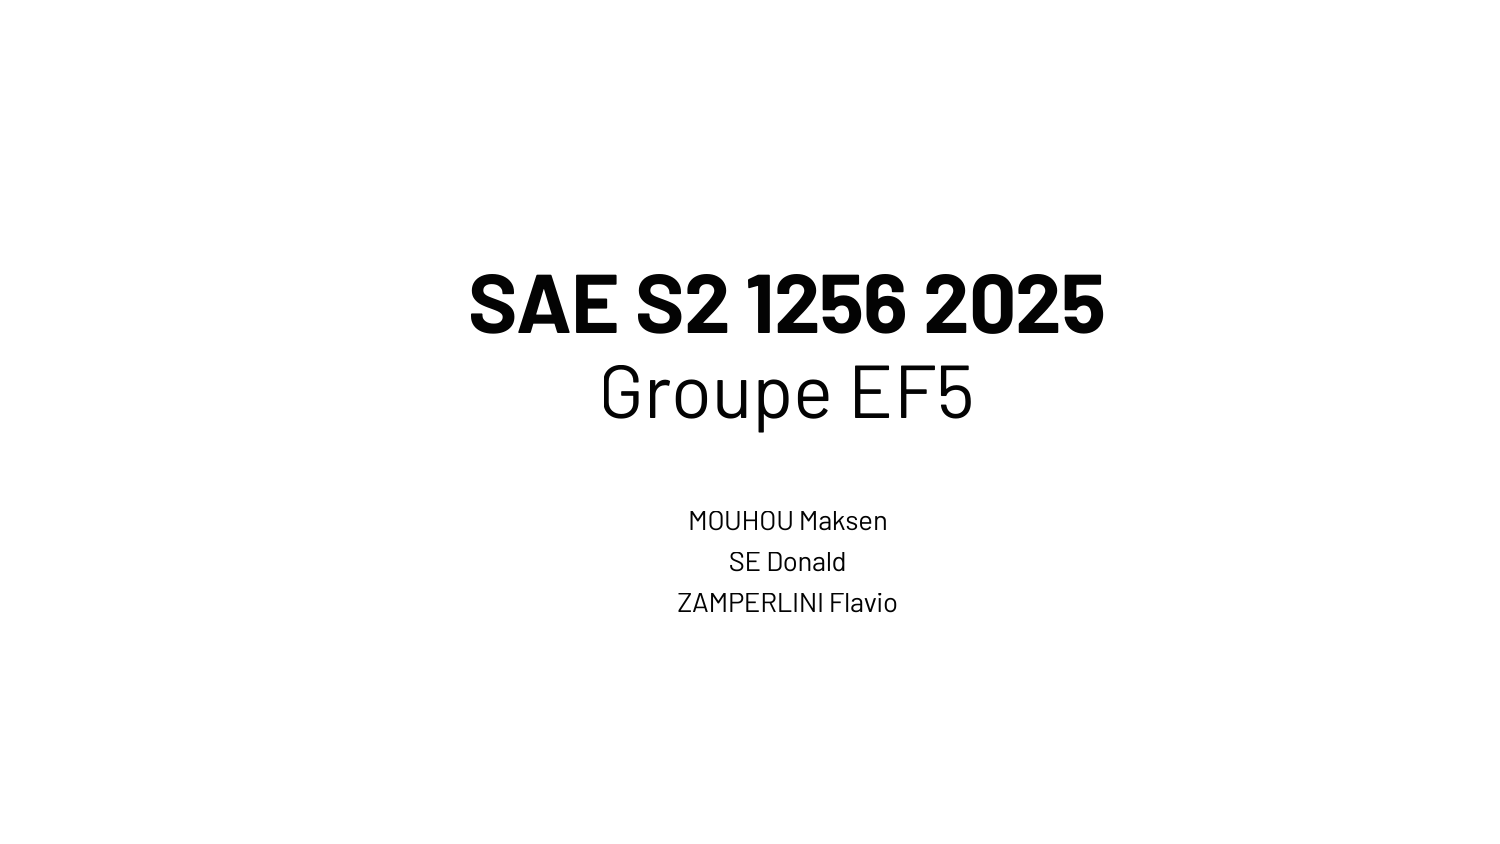

SAE S2 1256 2025
Groupe EF5
MOUHOU Maksen
SE Donald
ZAMPERLINI Flavio